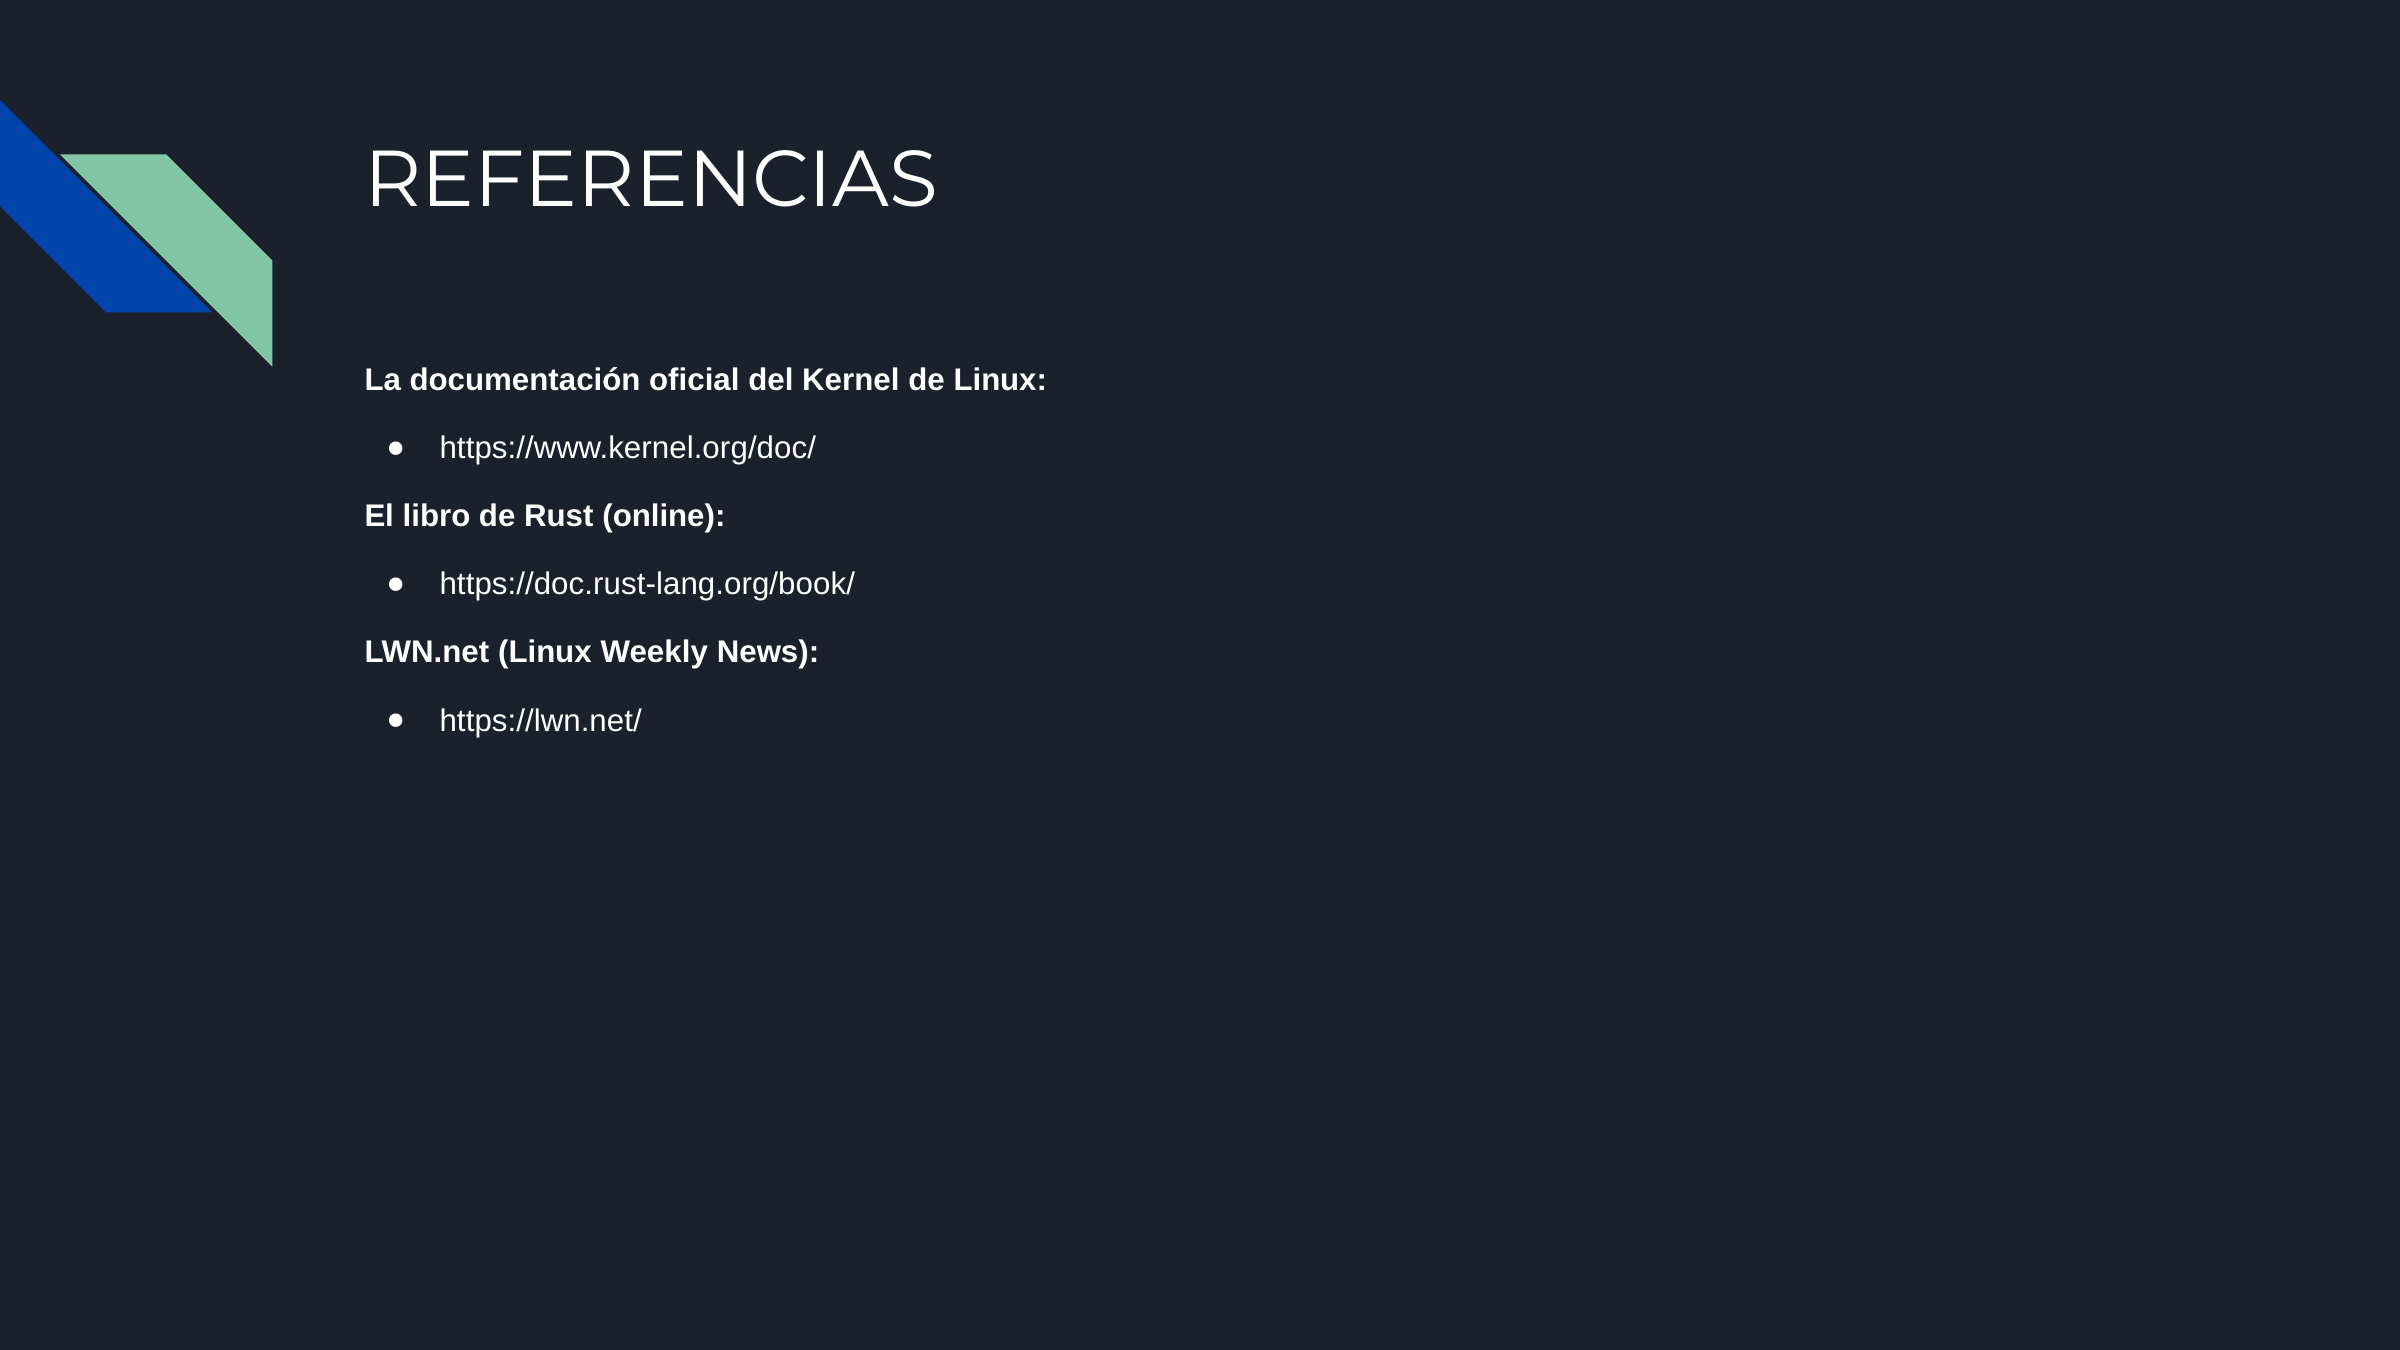

# REFERENCIAS
La documentación oficial del Kernel de Linux:
https://www.kernel.org/doc/
El libro de Rust (online):
https://doc.rust-lang.org/book/
LWN.net (Linux Weekly News):
https://lwn.net/